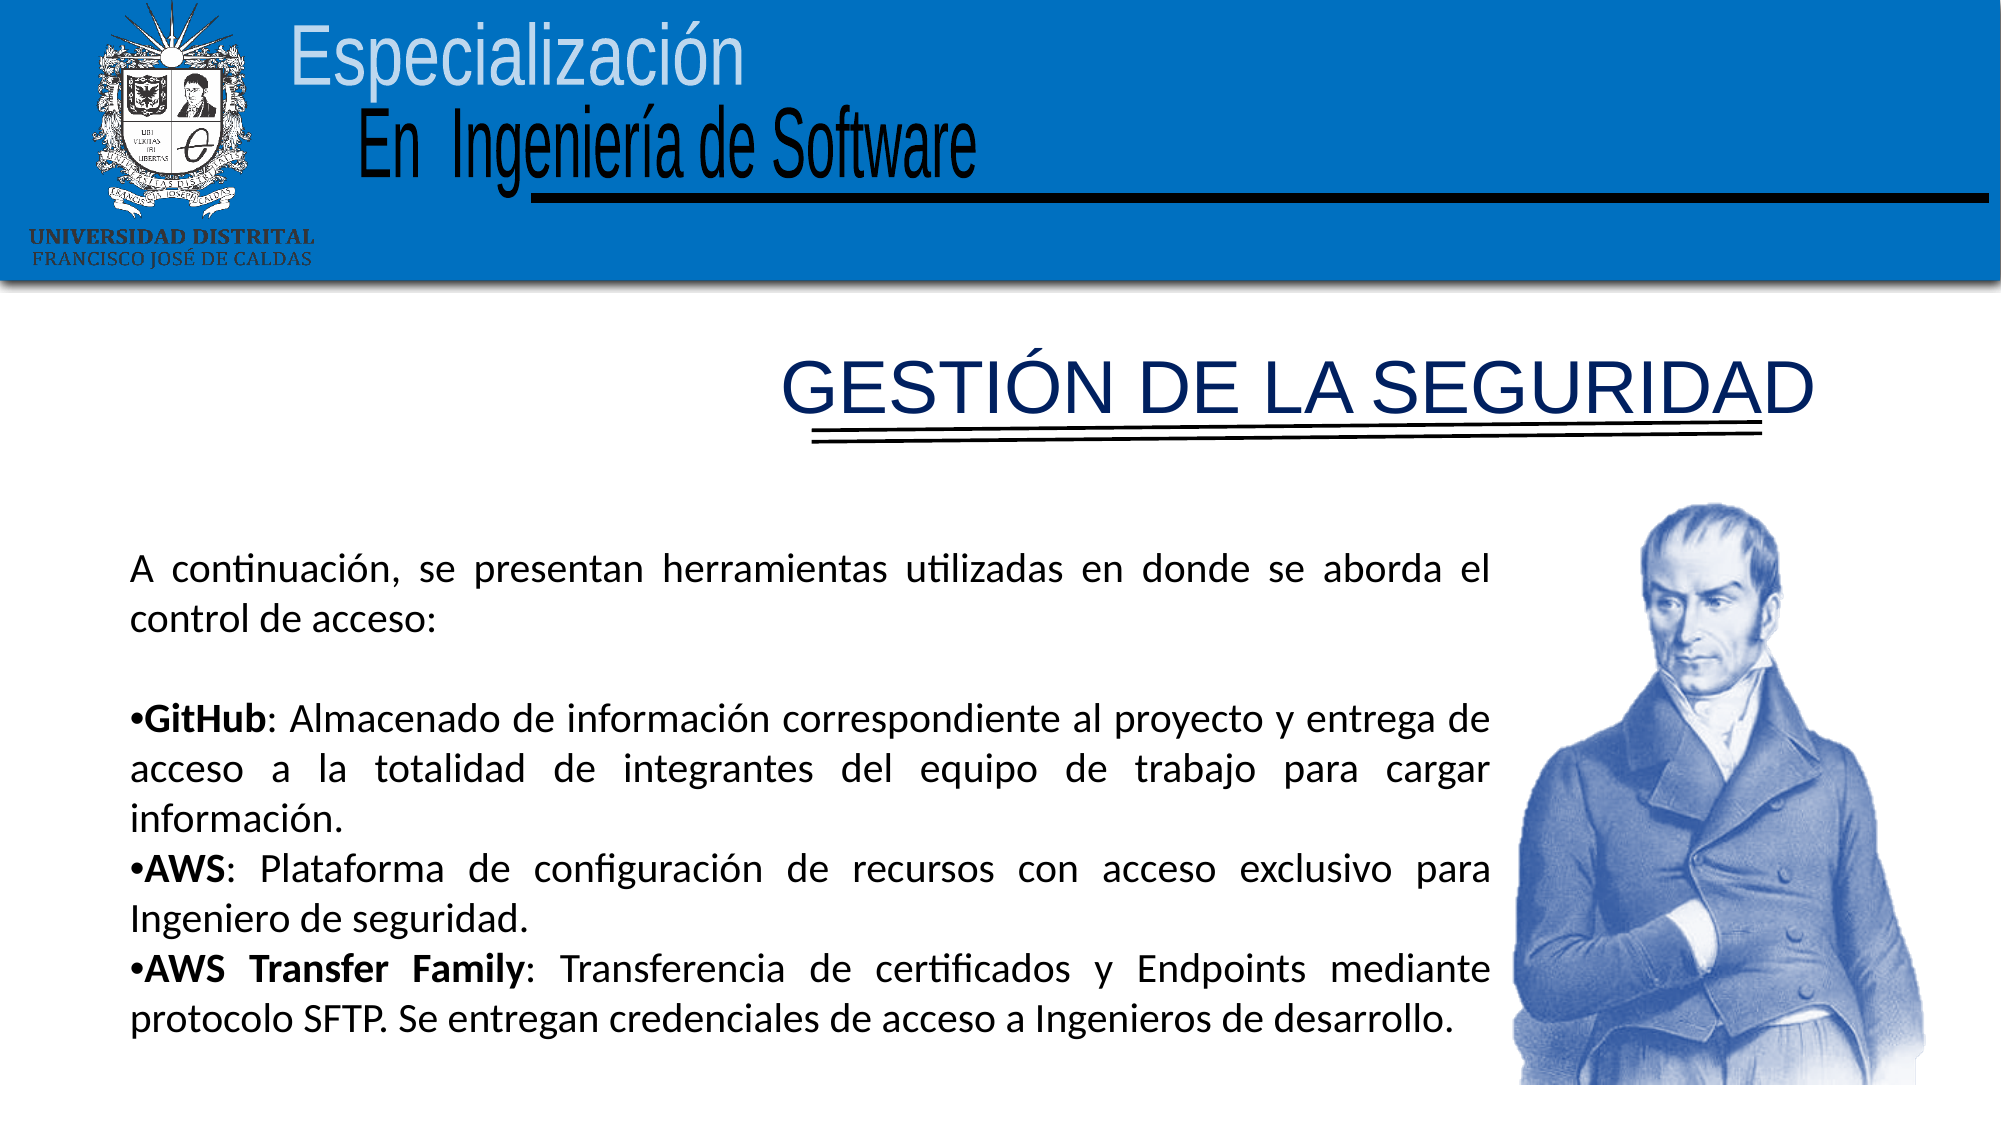

GESTIÓN DE LA SEGURIDAD

A continuación, se presentan herramientas utilizadas en donde se aborda el control de acceso:

•GitHub: Almacenado de información correspondiente al proyecto y entrega de acceso a la totalidad de integrantes del equipo de trabajo para cargar información.
•AWS: Plataforma de configuración de recursos con acceso exclusivo para Ingeniero de seguridad.
•AWS Transfer Family: Transferencia de certificados y Endpoints mediante protocolo SFTP. Se entregan credenciales de acceso a Ingenieros de desarrollo.